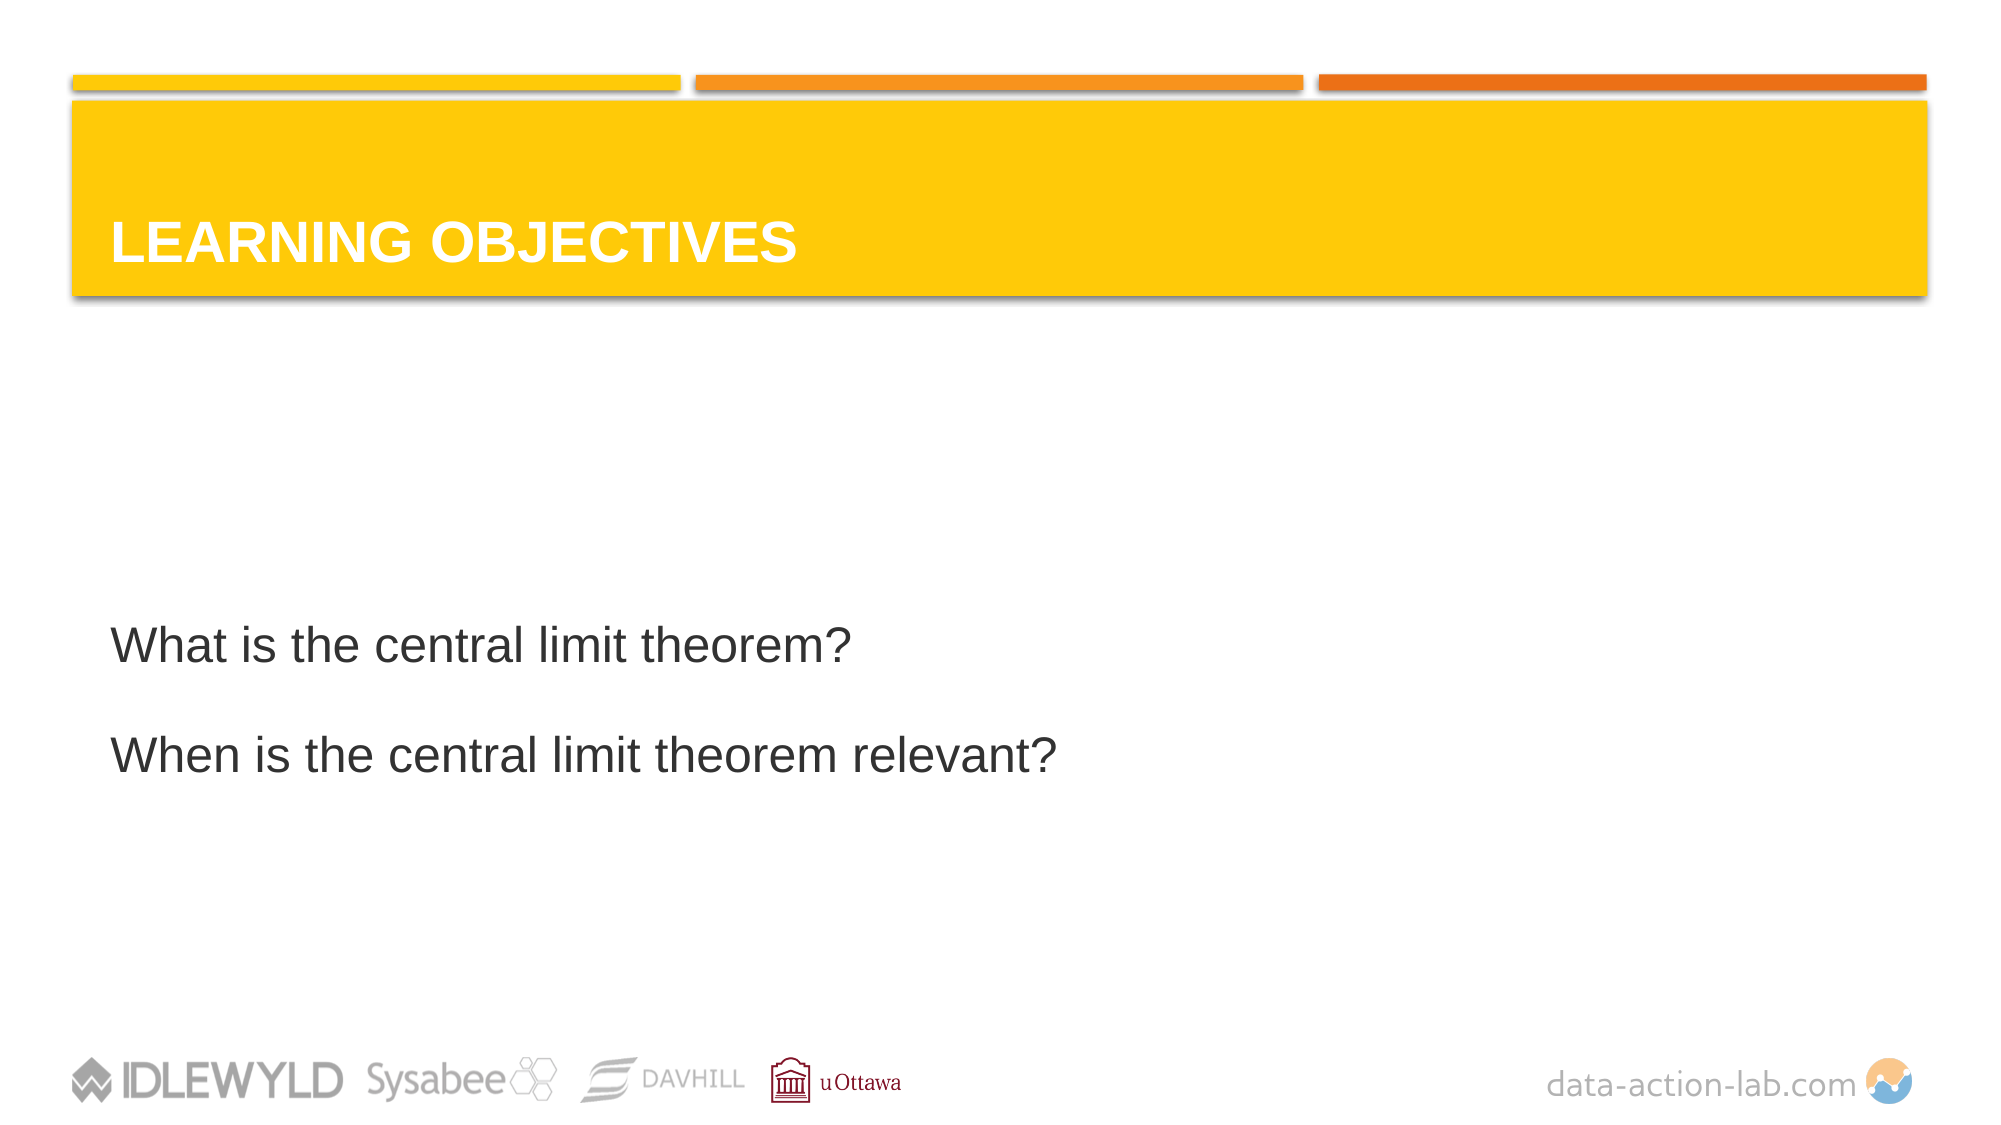

# LEARNING OBJECTIVES
What is the central limit theorem?

When is the central limit theorem relevant?